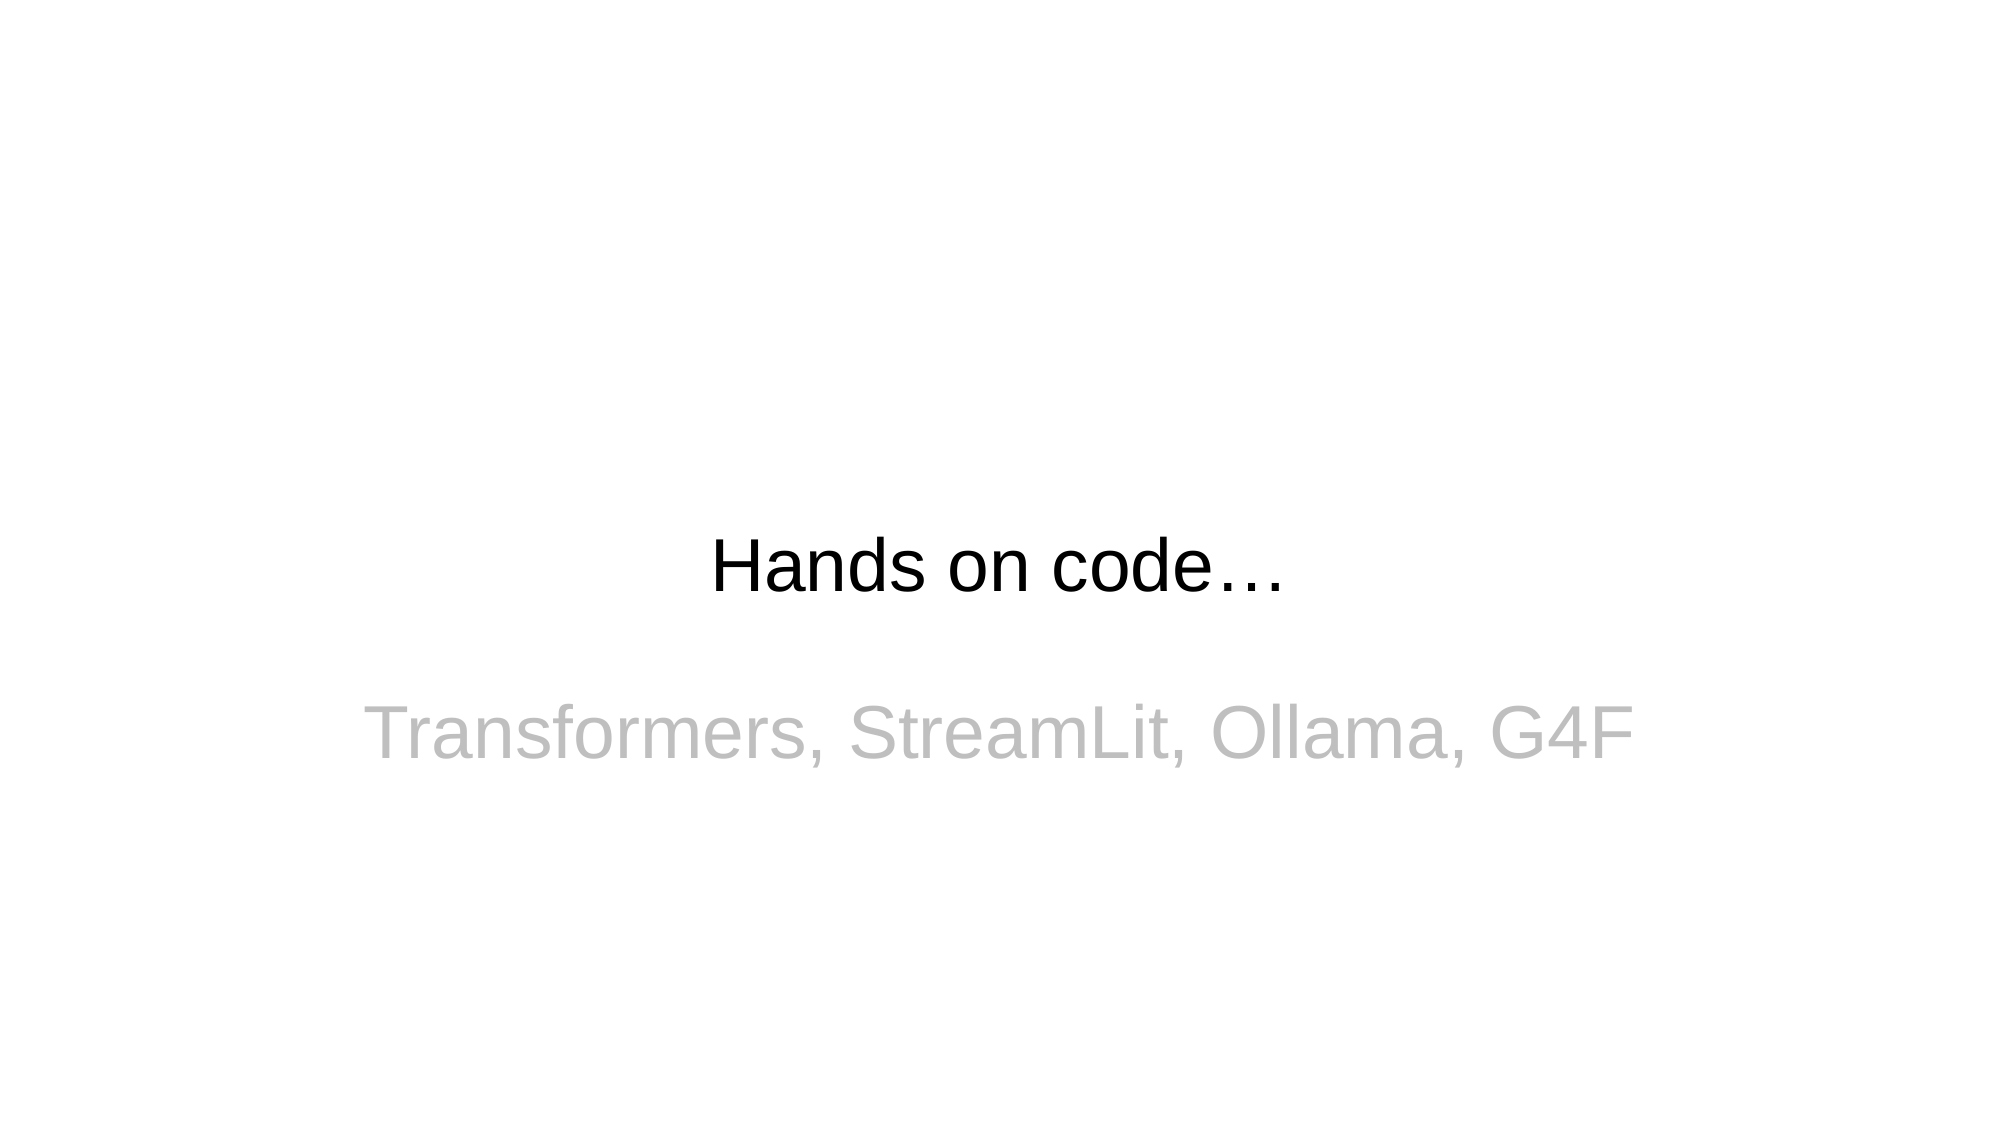

Hands on code…
Transformers, StreamLit, Ollama, G4F